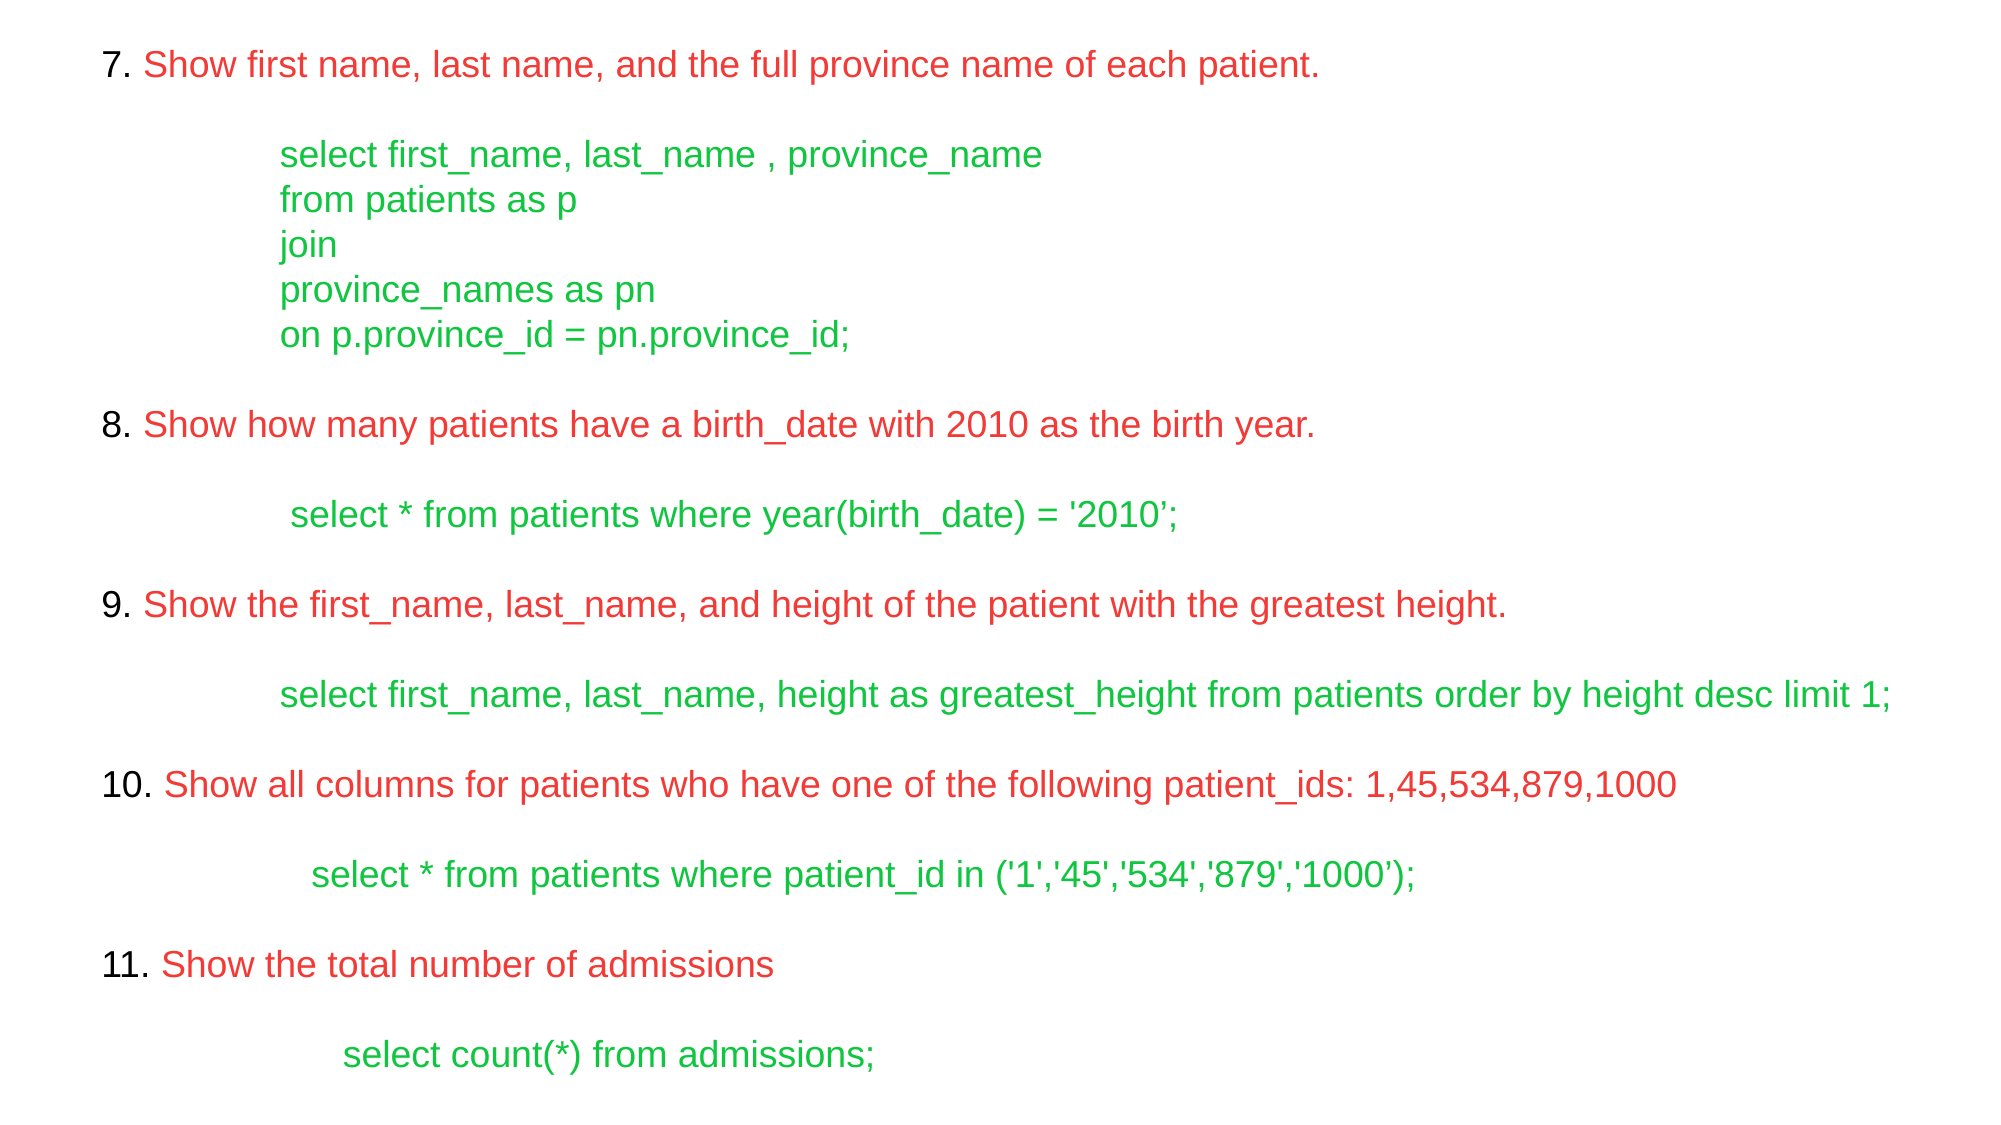

7. Show first name, last name, and the full province name of each patient.

                 select first_name, last_name , province_name
                 from patients as p
                 join
                 province_names as pn
                 on p.province_id = pn.province_id;

8. Show how many patients have a birth_date with 2010 as the birth year.

                  select * from patients where year(birth_date) = '2010’;

9. Show the first_name, last_name, and height of the patient with the greatest height.

                 select first_name, last_name, height as greatest_height from patients order by height desc limit 1;

10. Show all columns for patients who have one of the following patient_ids: 1,45,534,879,1000

                    select * from patients where patient_id in ('1','45','534','879','1000’);

11. Show the total number of admissions

                       select count(*) from admissions;